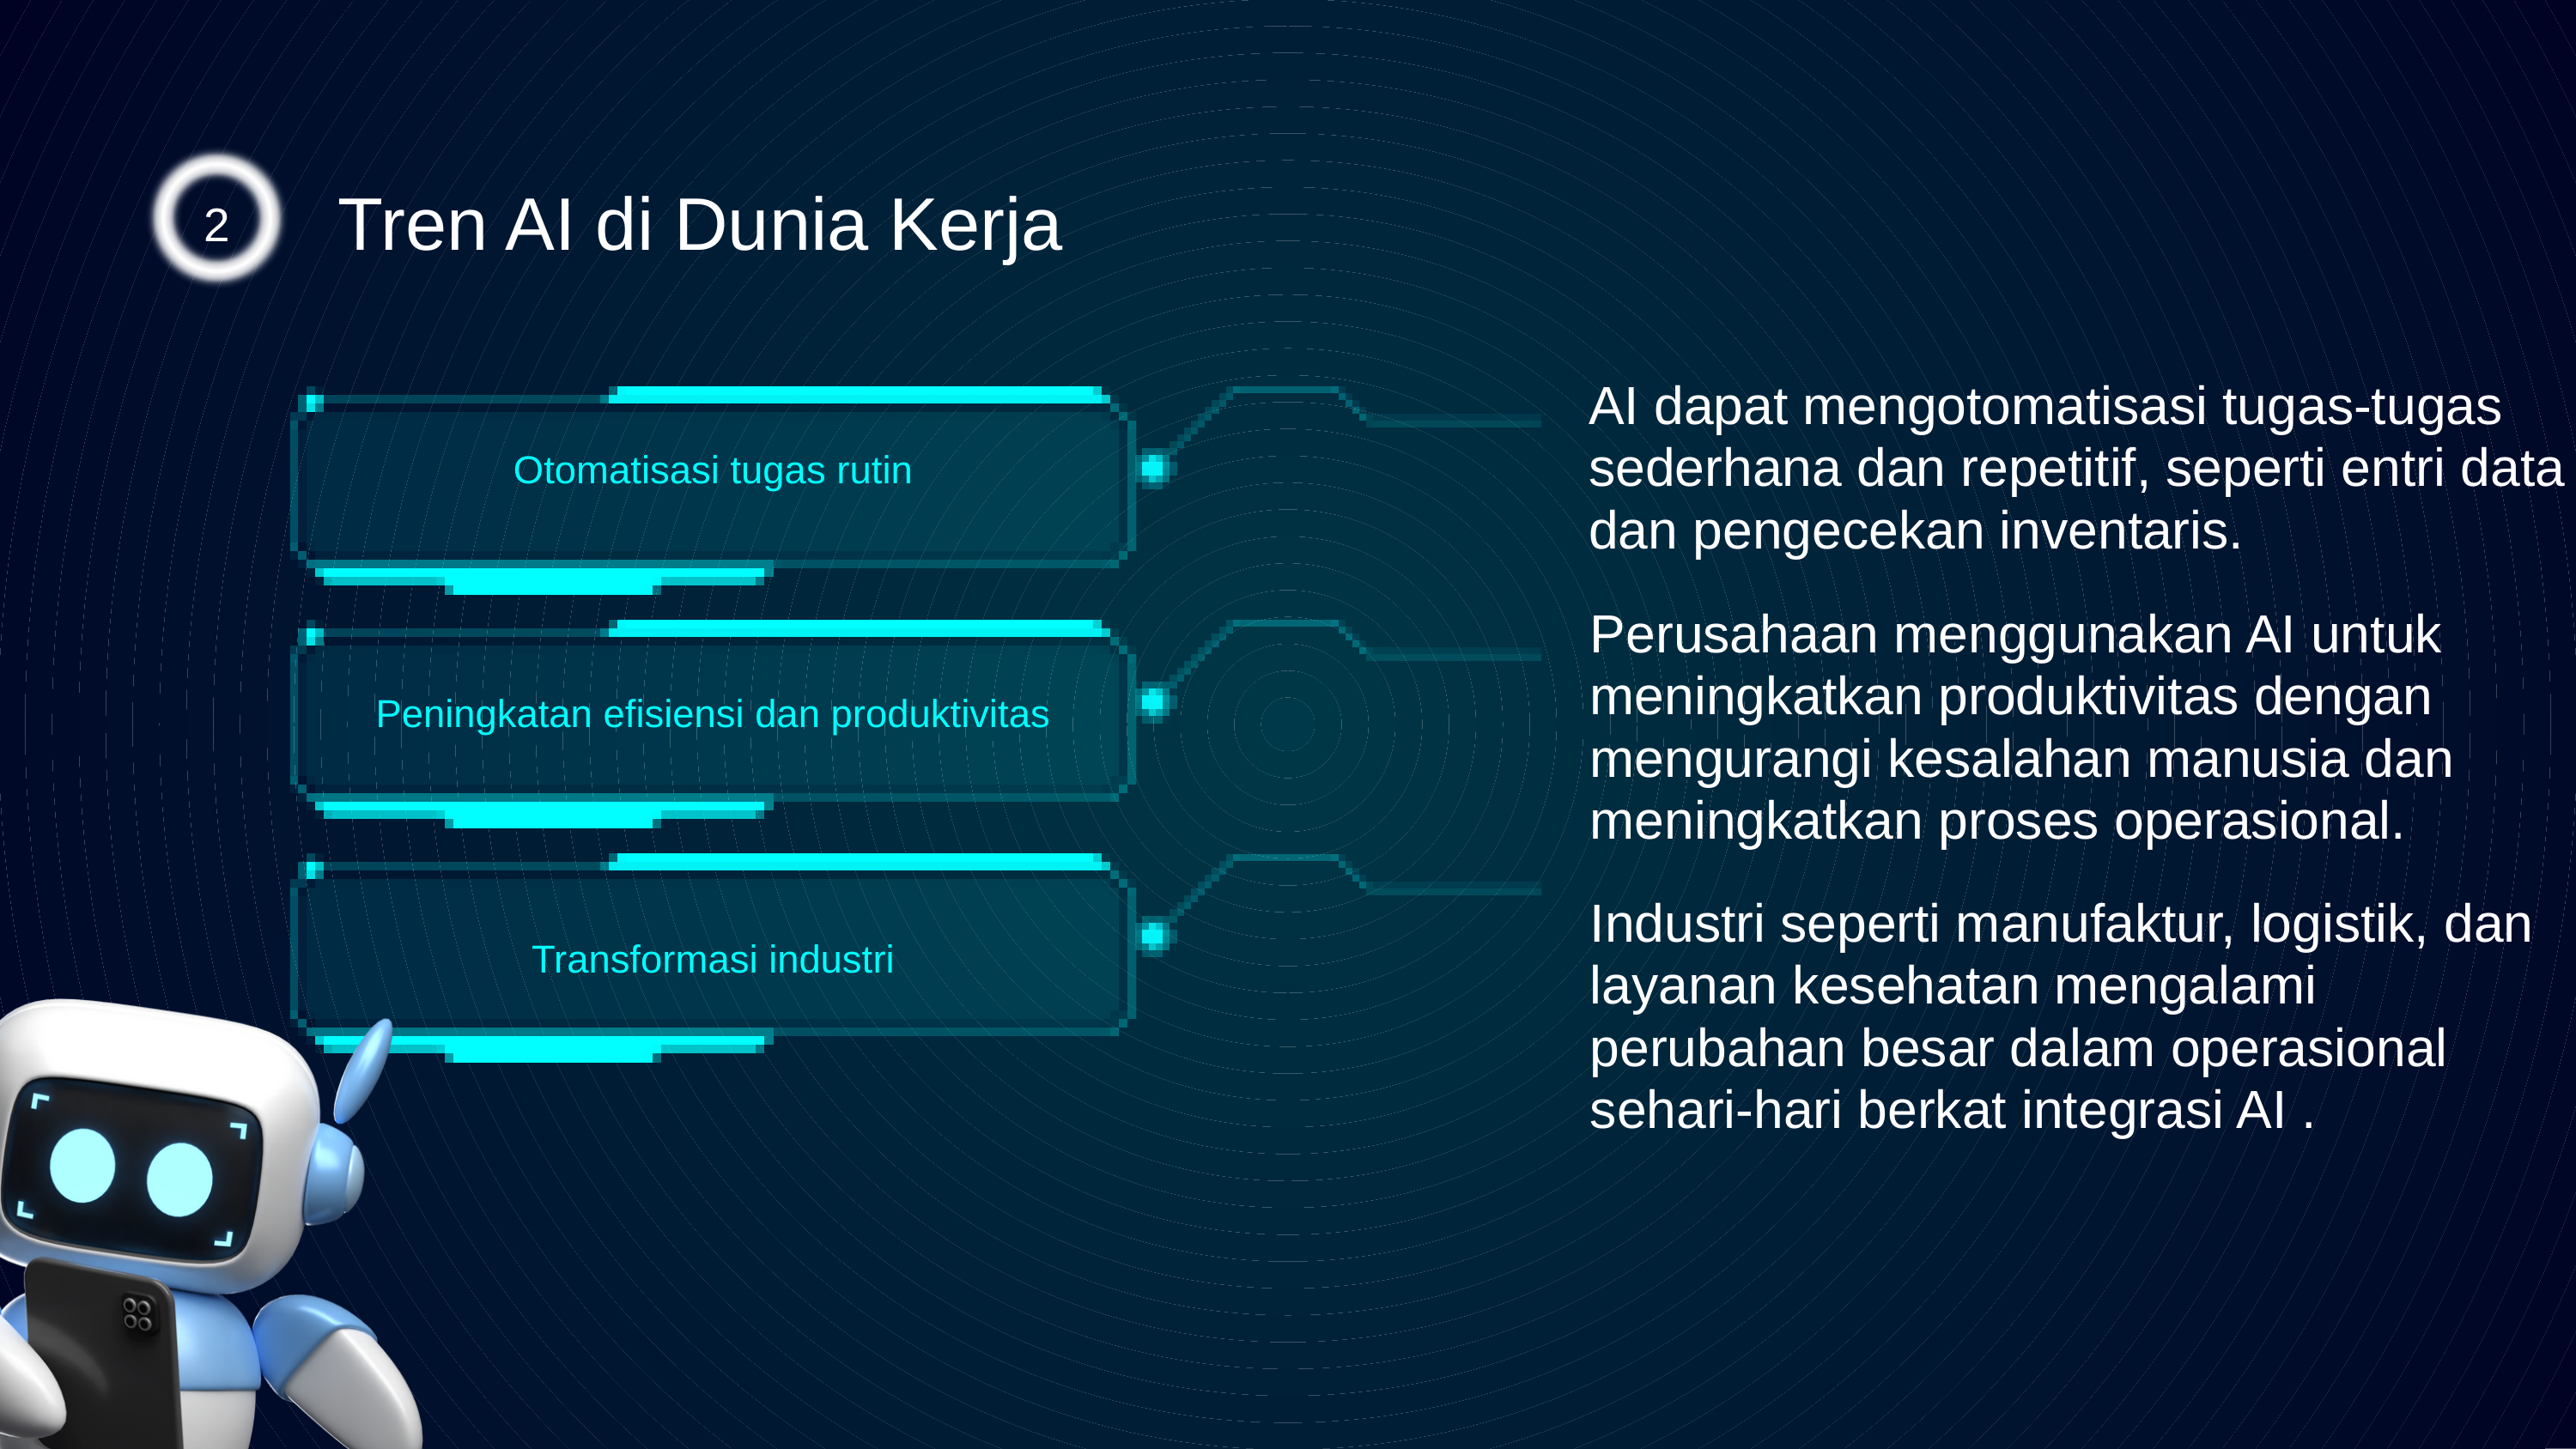

2
 Tren AI di Dunia Kerja
AI dapat mengotomatisasi tugas-tugas sederhana dan repetitif, seperti entri data dan pengecekan inventaris.

Otomatisasi tugas rutin
Perusahaan menggunakan AI untuk meningkatkan produktivitas dengan mengurangi kesalahan manusia dan meningkatkan proses operasional.

Peningkatan efisiensi dan produktivitas

Industri seperti manufaktur, logistik, dan layanan kesehatan mengalami perubahan besar dalam operasional sehari-hari berkat integrasi AI .
Transformasi industri